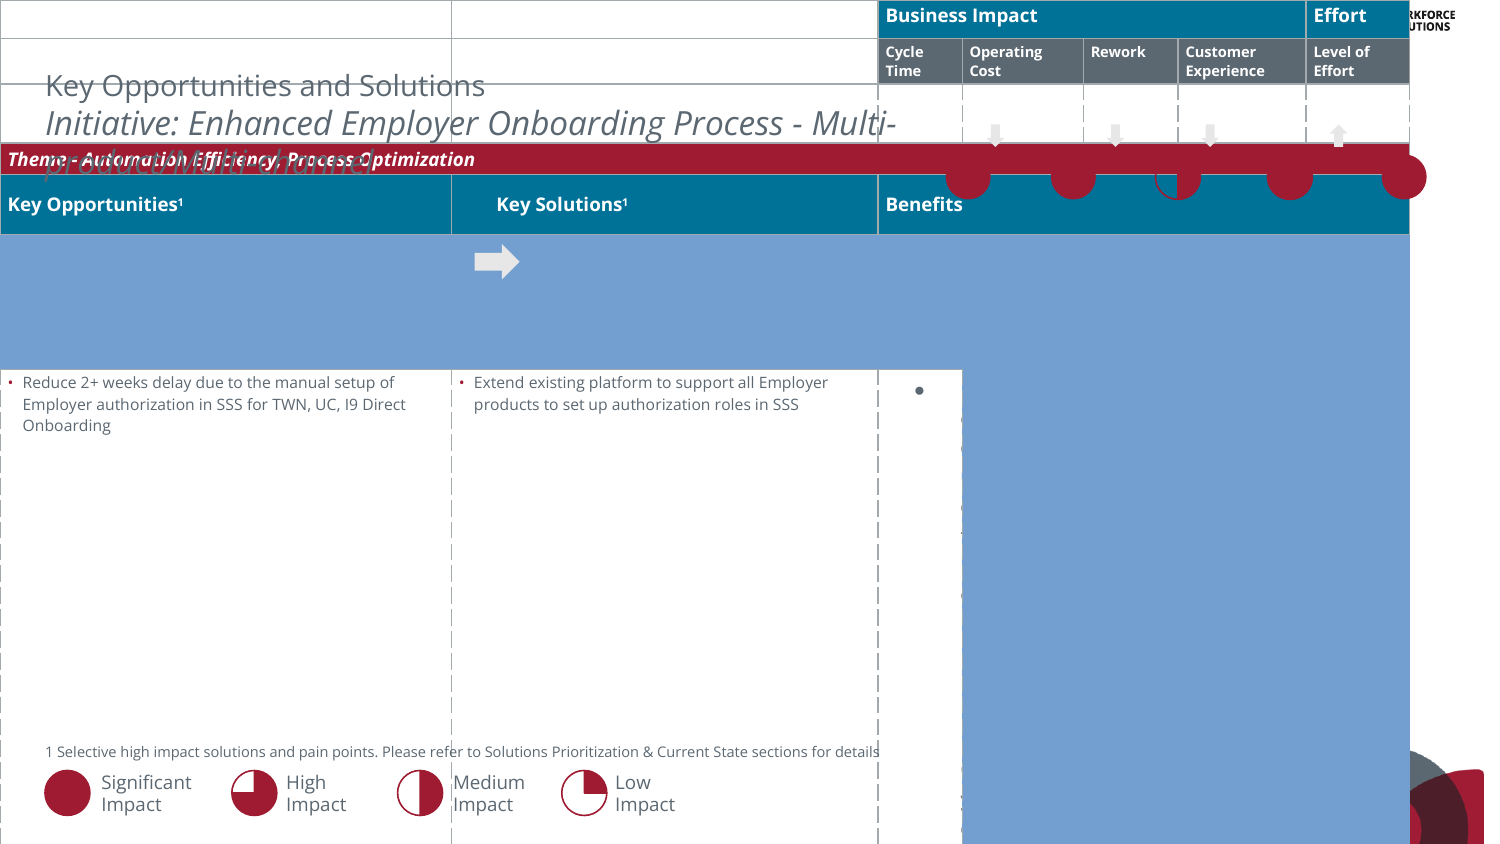

|  |  | Business Impact |  |  |  | Effort |
| --- | --- | --- | --- | --- | --- | --- |
|  |  | Cycle Time | Operating Cost | Rework | Customer Experience | Level of Effort |
|  |  |  |  |  |  |  |
| Theme - Automation Efficiency, Process Optimization |  |  |  |  |  |  |
| Key Opportunities1 | Key Solutions1 | Benefits |  |  |  |  |
|  |  |  |  |  |  |  |
|  |  |  |  |  |  |  |
| Reduce 2+ weeks delay due to the manual setup of Employer authorization in SSS for TWN, UC, I9 Direct Onboarding | Extend existing platform to support all Employer products to set up authorization roles in SSS | Reduction in Cycle Time Reduction in Operating Cost Improved User experience during product implementation Initiative will enable: Faster time for customer boarding Onboarding for all Workforce Solution Products Partner implementations at scale for I9 and WOTC Integrate M&A Customers into EFX systems in an automated consistent fashion |  |  |  |  |
| Reduce 2+ days delay for UC onboarding, due to spreadsheet based manual process of generating UCX Inhouse Account ID | Implement an API-led solution for generation of UCX “Inhouse Account ID” |  |  |  |  |  |
| Reduce manual aggregation of data from Salesforce, AODocs & SOMA for ER Codes by Workflow Specialist and Implementation Specialist | Automate setup of default product configurations for a direct employer to reduce manual data entry by Implementation Specialist during product setup |  |  |  |  |  |
| Expand bulk Employer onboarding API beyond TWN product | Reuse the existing Employer Boarding SSS microservice to generate ER Codes. In addition, adopt an expanded ER code (beyond the current five digit constraint) for UC and I9 |  |  |  |  |  |
| Reengineer process to scale existing email driven and human dependent process for TWN consortium (i.e. UKG/OSV) onboarding for anticipated increase in bulk volumes | Redesign existing Employer Onboarding API to support process orchestration based on Alliance and product specific parameters (beyond TWN) Onboard UKG/OSV Alliances in two phases Utilize the New Employer Onboarding platform Invoke name matching process before the flow starts and filter non matching codes for manual review |  |  |  |  |  |
# Key Opportunities and Solutions
Initiative: Enhanced Employer Onboarding Process - Multi-product/Multi-channel

1 Selective high impact solutions and pain points. Please refer to Solutions Prioritization & Current State sections for details

Significant
Impact
High
Impact
Medium
Impact
Low
Impact